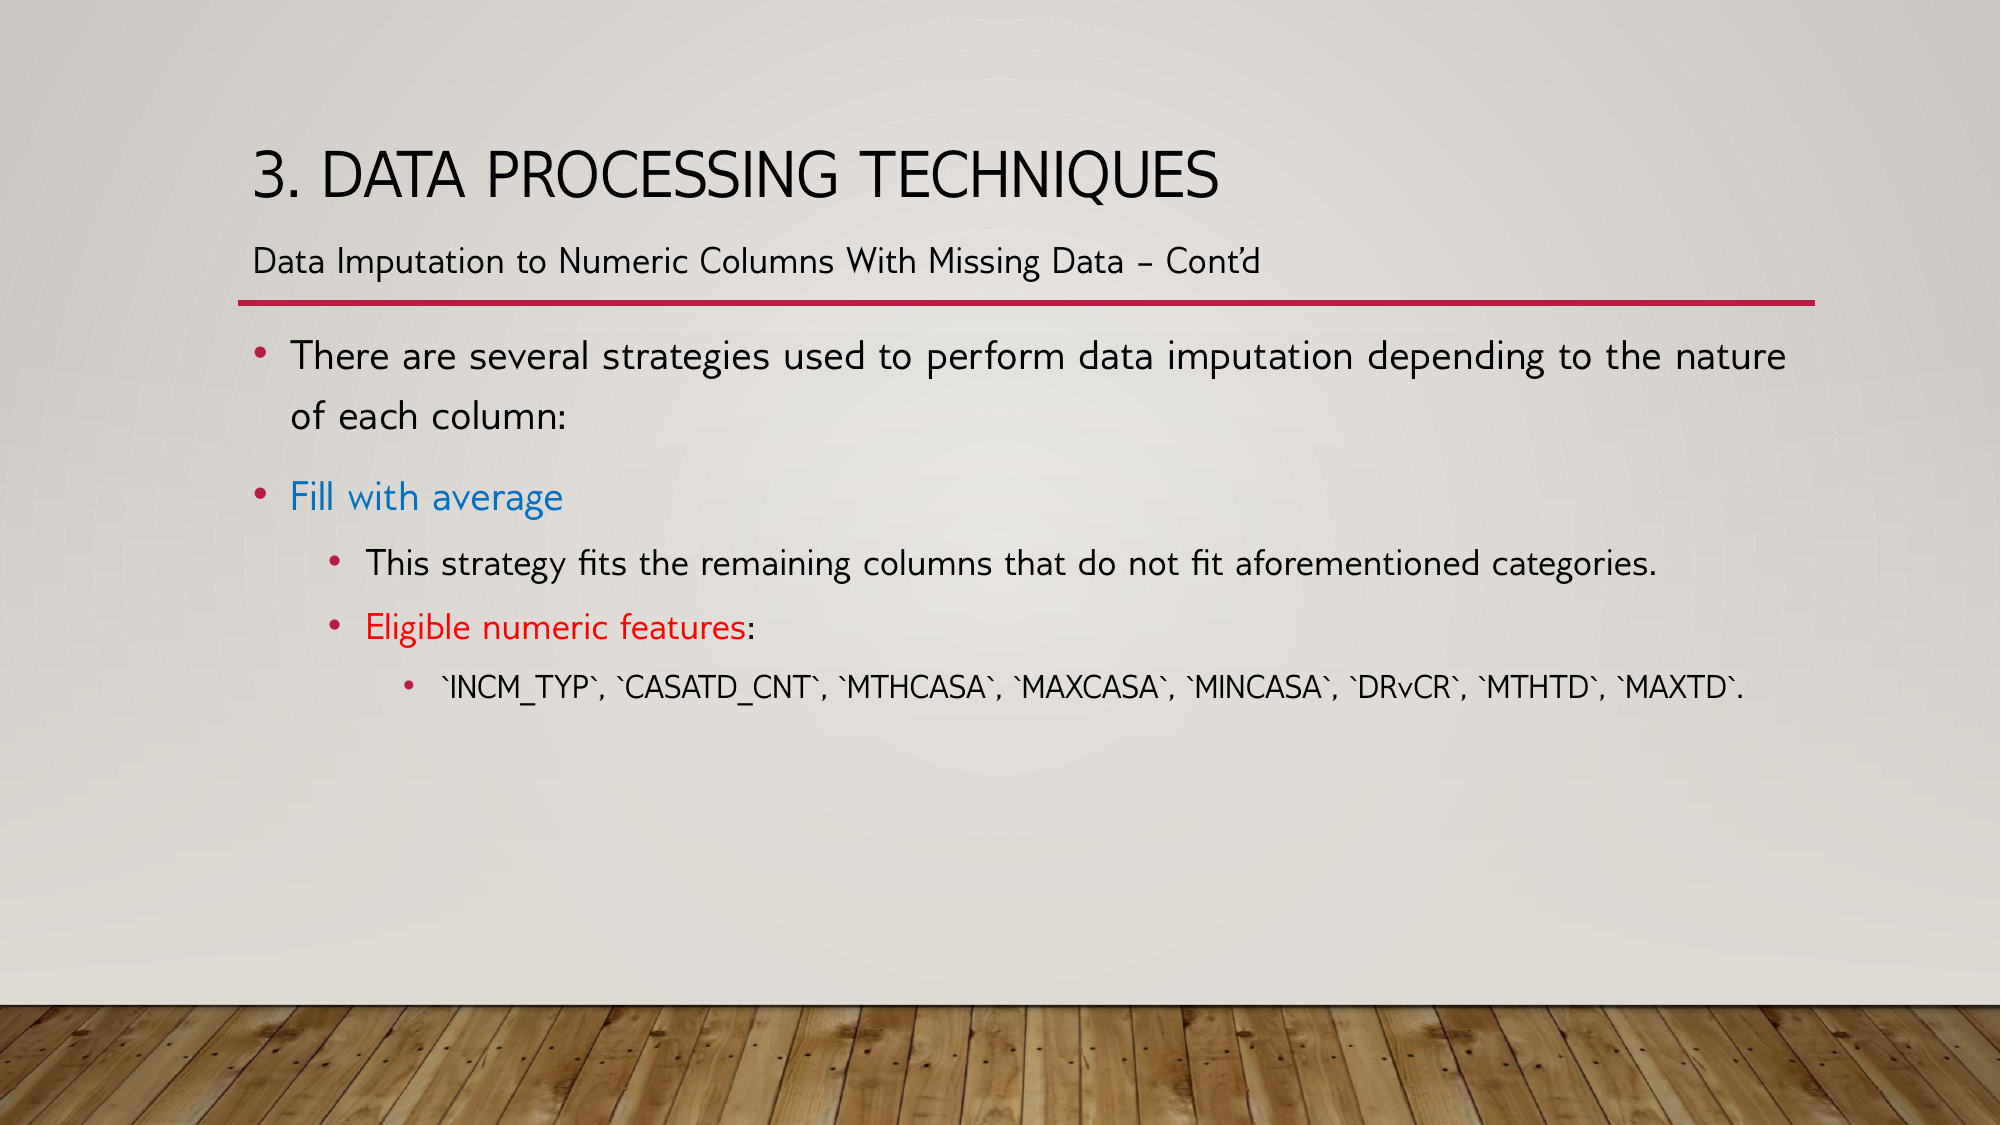

# 3. Data Processing Techniques
Data Imputation to Numeric Columns With Missing Data – Cont’d
There are several strategies used to perform data imputation depending to the nature of each column:
Fill with average
This strategy fits the remaining columns that do not fit aforementioned categories.
Eligible numeric features:
`INCM_TYP`, `CASATD_CNT`, `MTHCASA`, `MAXCASA`, `MINCASA`, `DRvCR`, `MTHTD`, `MAXTD`.